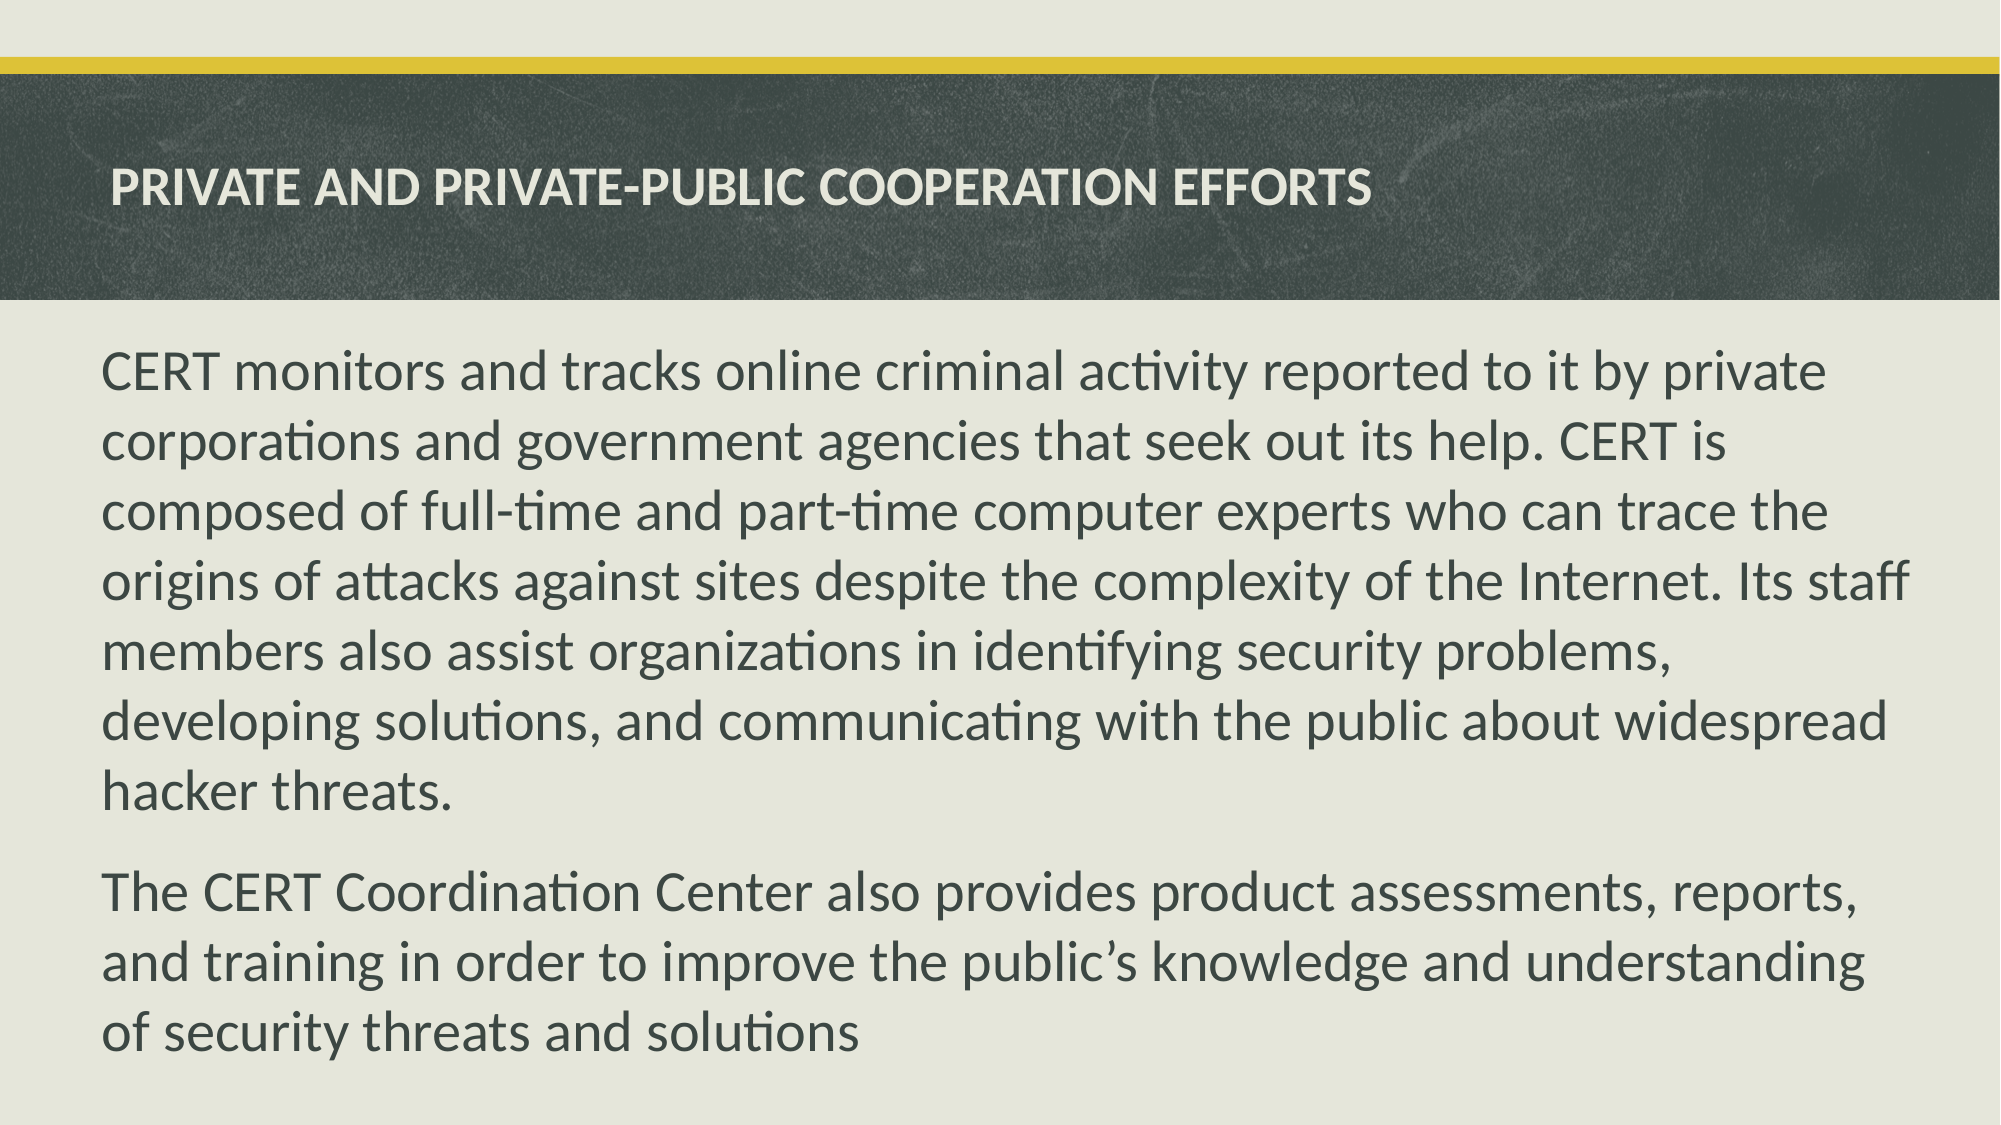

# PRIVATE AND PRIVATE-PUBLIC COOPERATION EFFORTS
CERT monitors and tracks online criminal activity reported to it by private corporations and government agencies that seek out its help. CERT is composed of full-time and part-time computer experts who can trace the origins of attacks against sites despite the complexity of the Internet. Its staff members also assist organizations in identifying security problems, developing solutions, and communicating with the public about widespread hacker threats.
The CERT Coordination Center also provides product assessments, reports, and training in order to improve the public’s knowledge and understanding of security threats and solutions